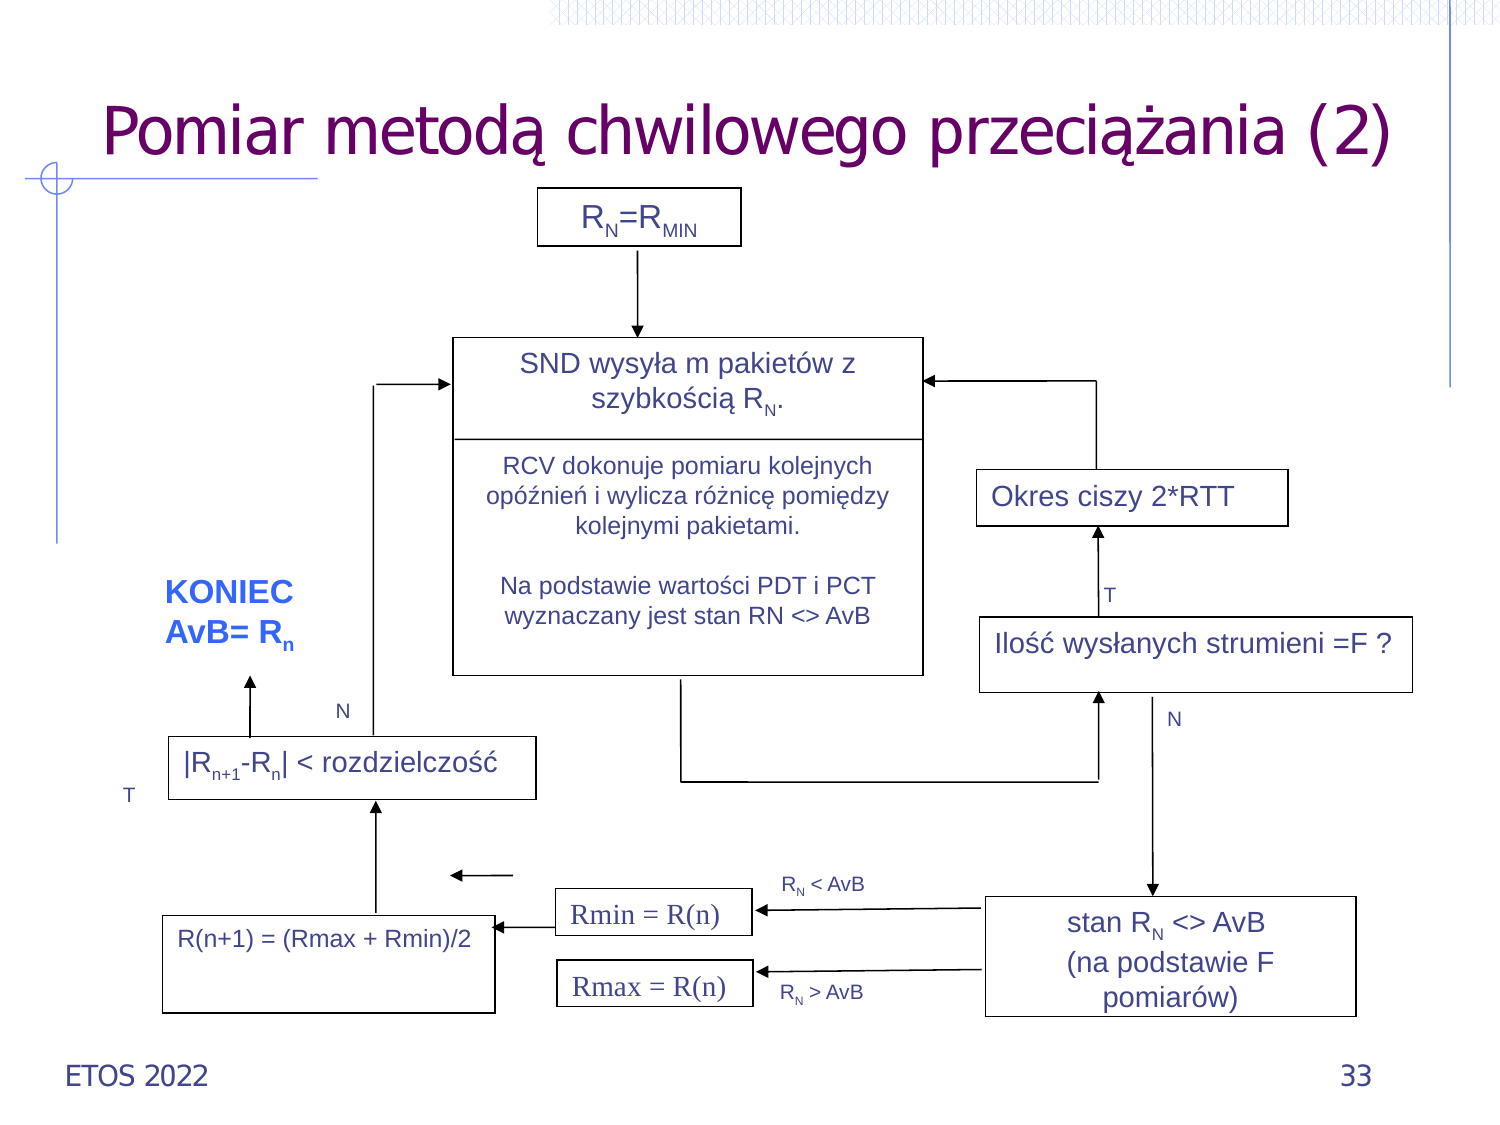

# Pomiar metodą chwilowego przeciążania (2)
RN=RMIN

SND wysyła m pakietów z szybkością RN.

RCV dokonuje pomiaru kolejnych opóźnień i wylicza różnicę pomiędzy kolejnymi pakietami.

Na podstawie wartości PDT i PCT wyznaczany jest stan RN <> AvB

Okres ciszy 2*RTT

KONIEC
AvB= Rn
T
Ilość wysłanych strumieni =F ?

N

N
|Rn+1-Rn| < rozdzielczość
T

RN < AvB

Rmin = R(n)
stan RN <> AvB
(na podstawie F pomiarów)

R(n+1) = (Rmax + Rmin)/2

Rmax = R(n)

RN > AvB
ETOS 2022
33